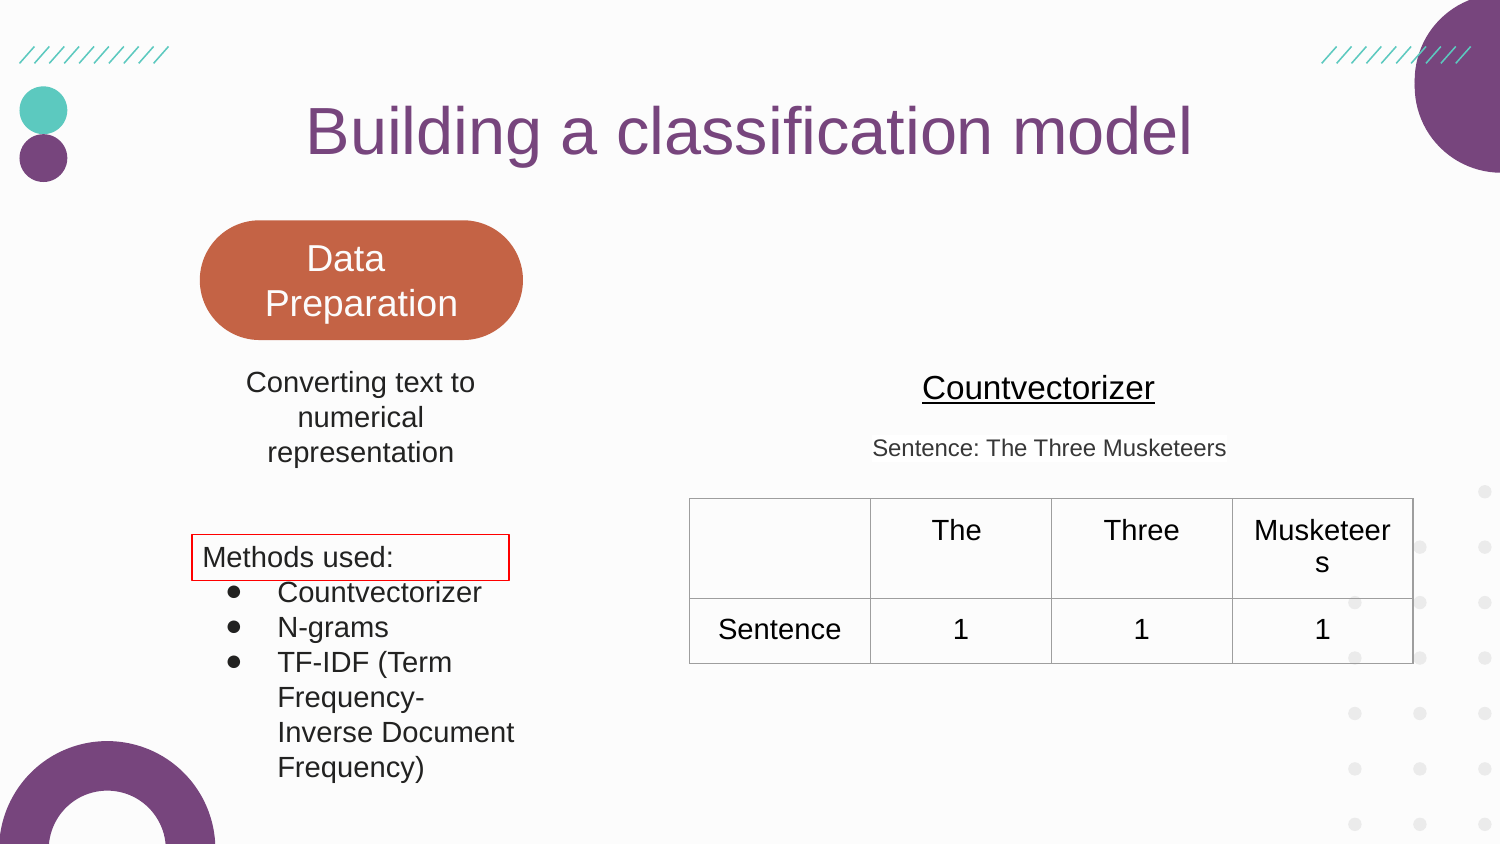

# Building a classification model
Data    Preparation

Converting text to numerical representation

Methods used:
Countvectorizer
N-grams
TF-IDF (Term Frequency-Inverse Document Frequency)

Countvectorizer
Sentence: The Three Musketeers
|  | The | Three | Musketeers |
| --- | --- | --- | --- |
| Sentence | 1 | 1 | 1 |